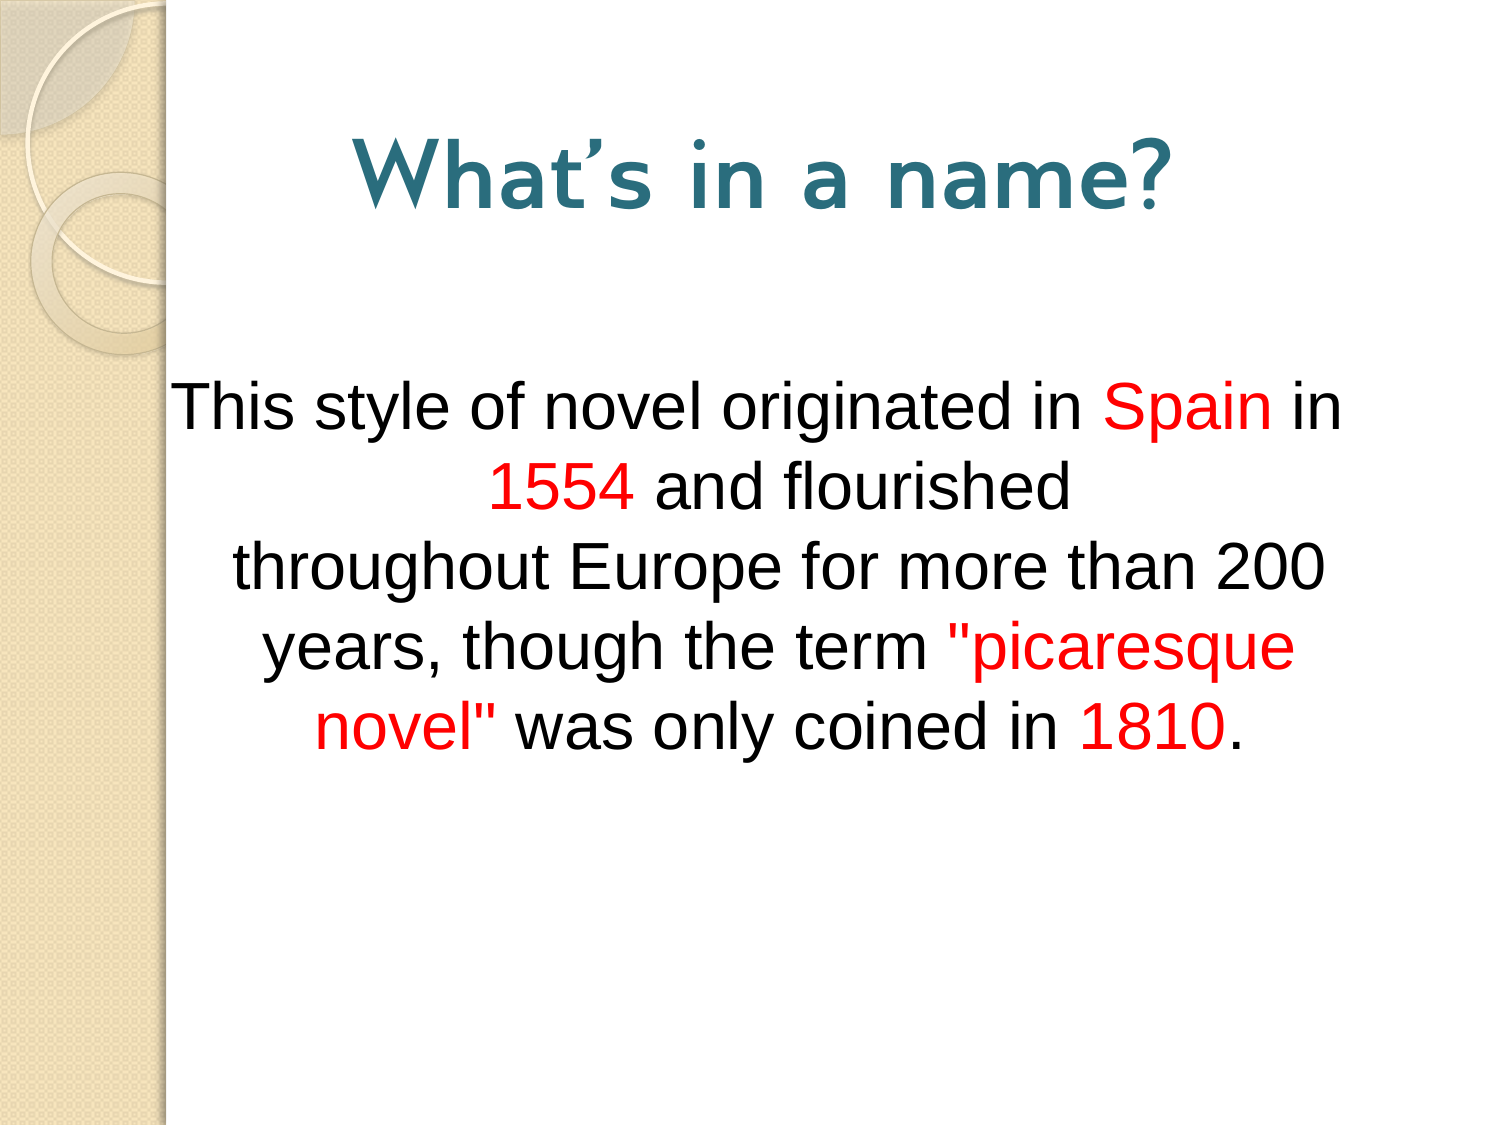

# What’s in a name?

This style of novel originated in Spain in 1554 and flourished throughout Europe for more than 200 years, though the term "picaresque novel" was only coined in 1810.